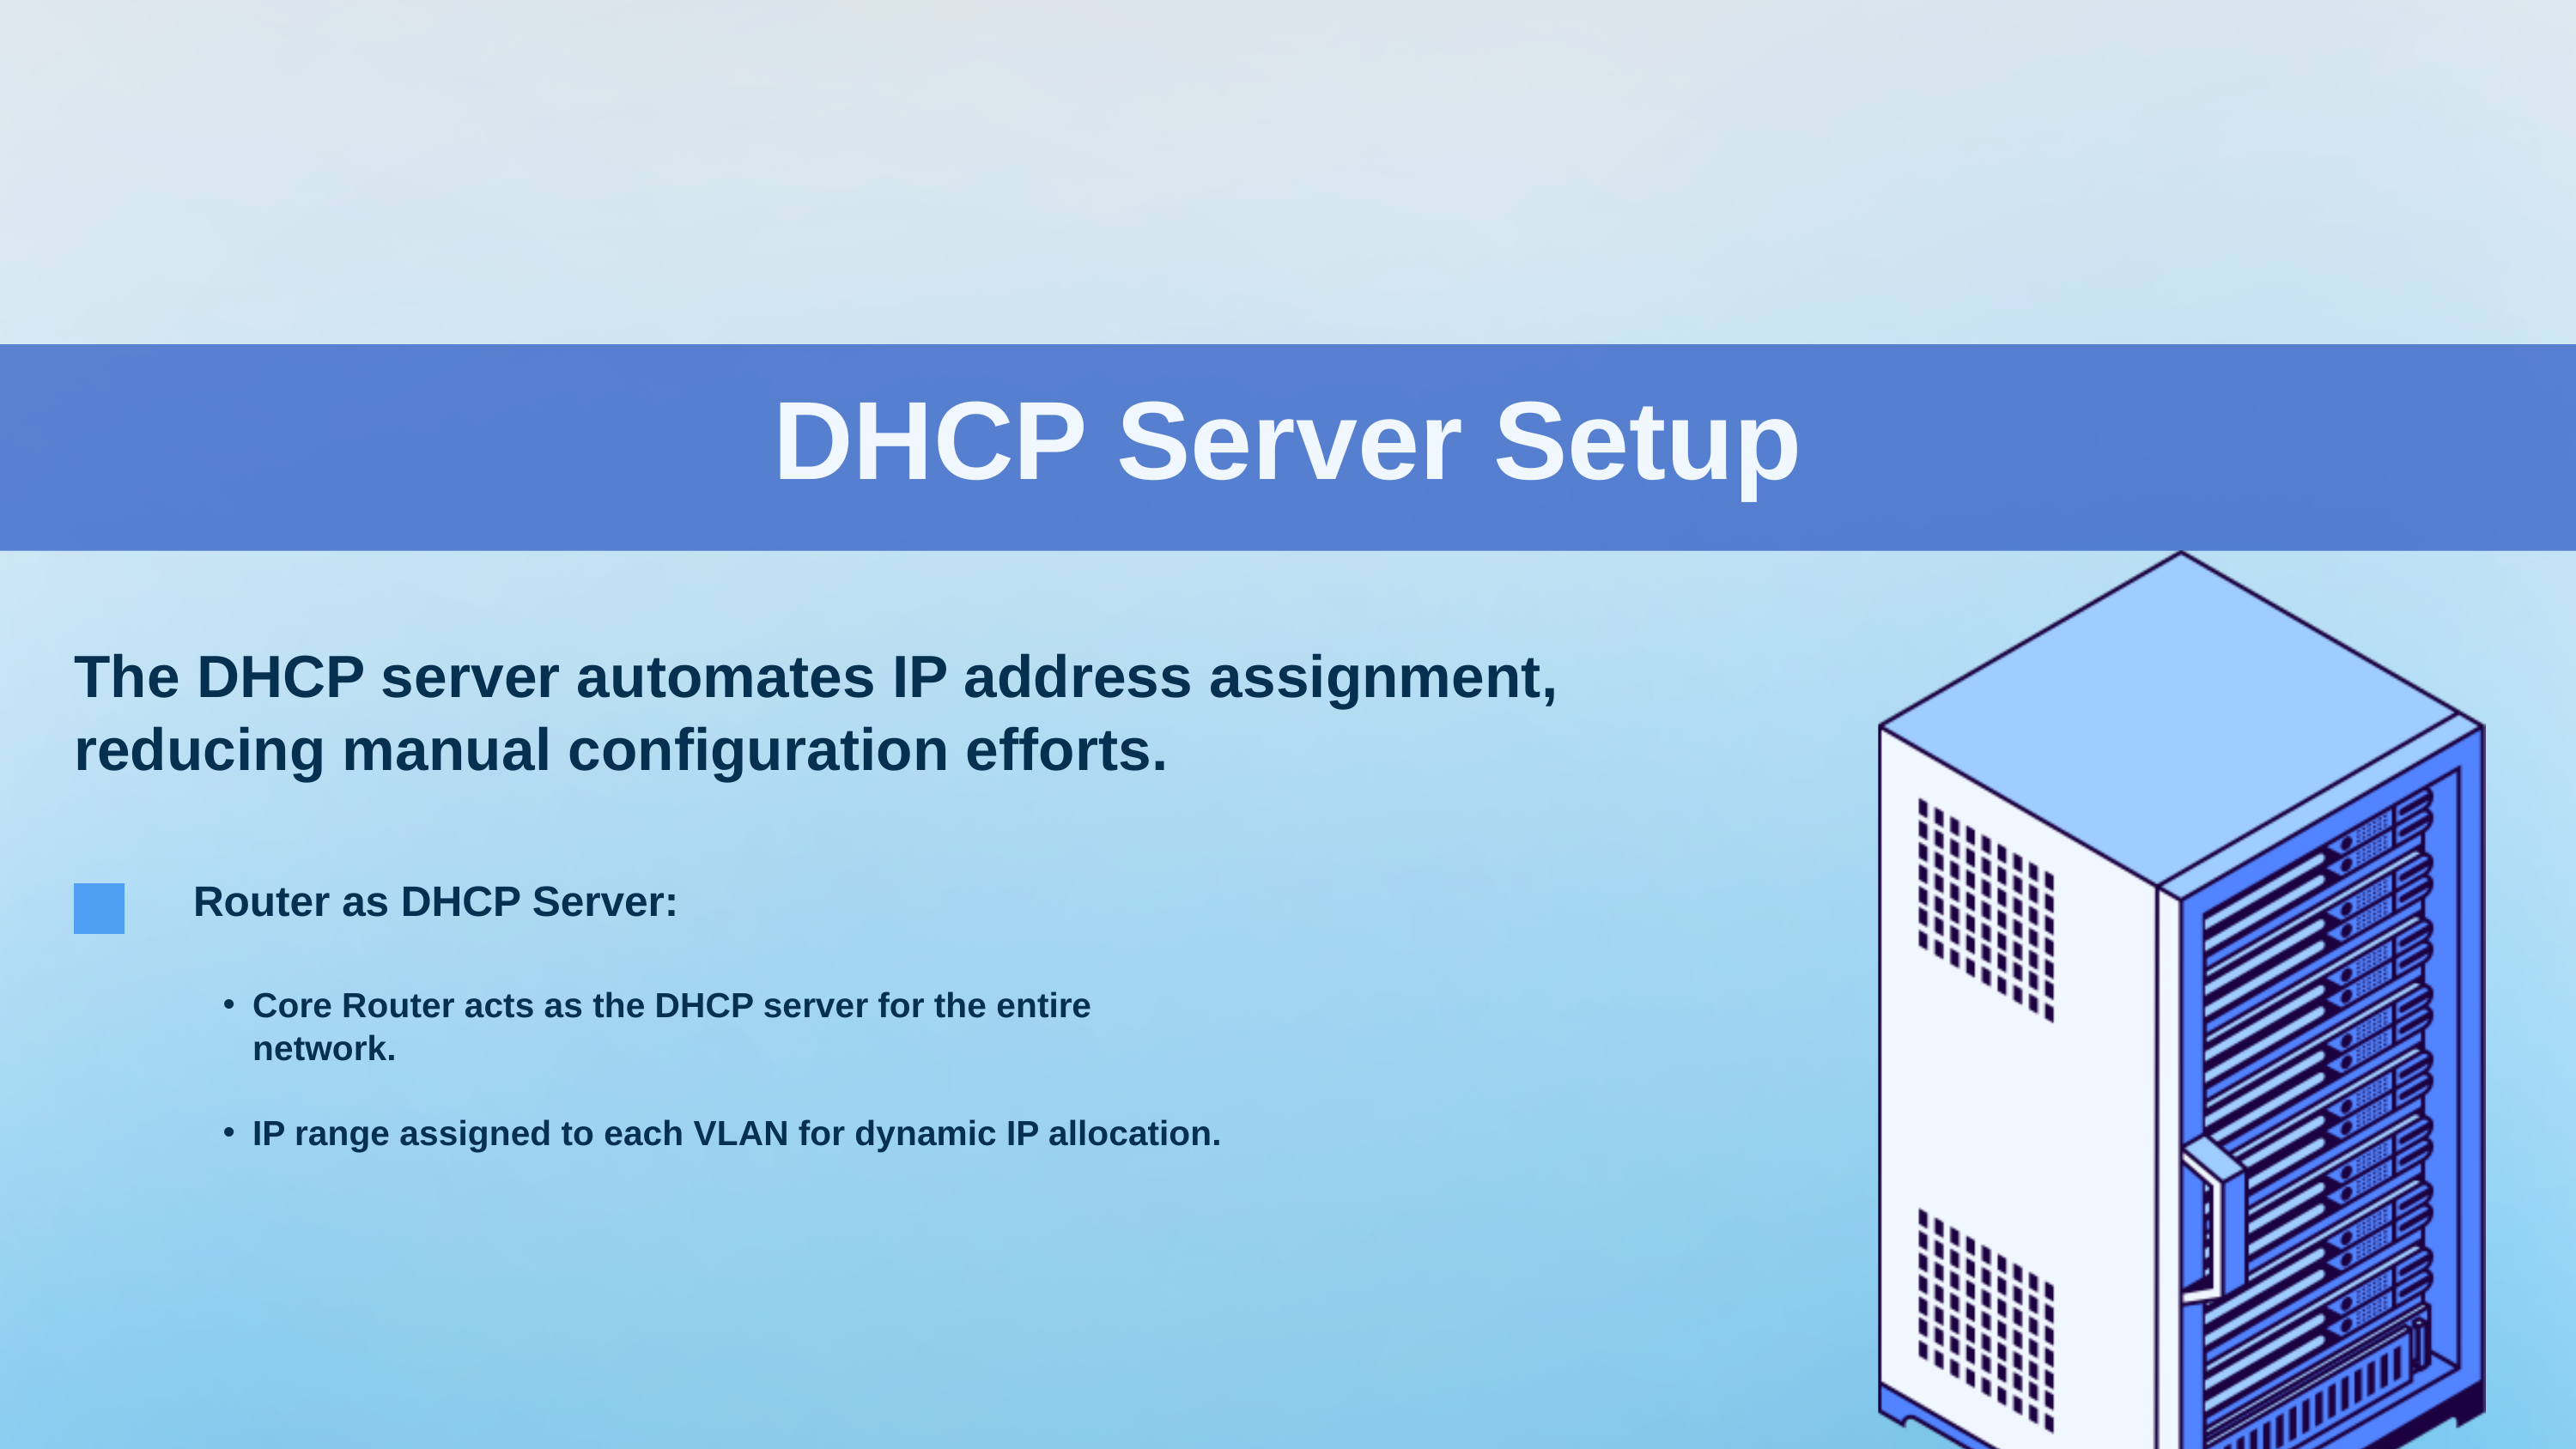

DHCP Server Setup

The DHCP server automates IP address assignment, reducing manual configuration efforts.
Router as DHCP Server:

Core Router acts as the DHCP server for the entire network.

IP range assigned to each VLAN for dynamic IP allocation.